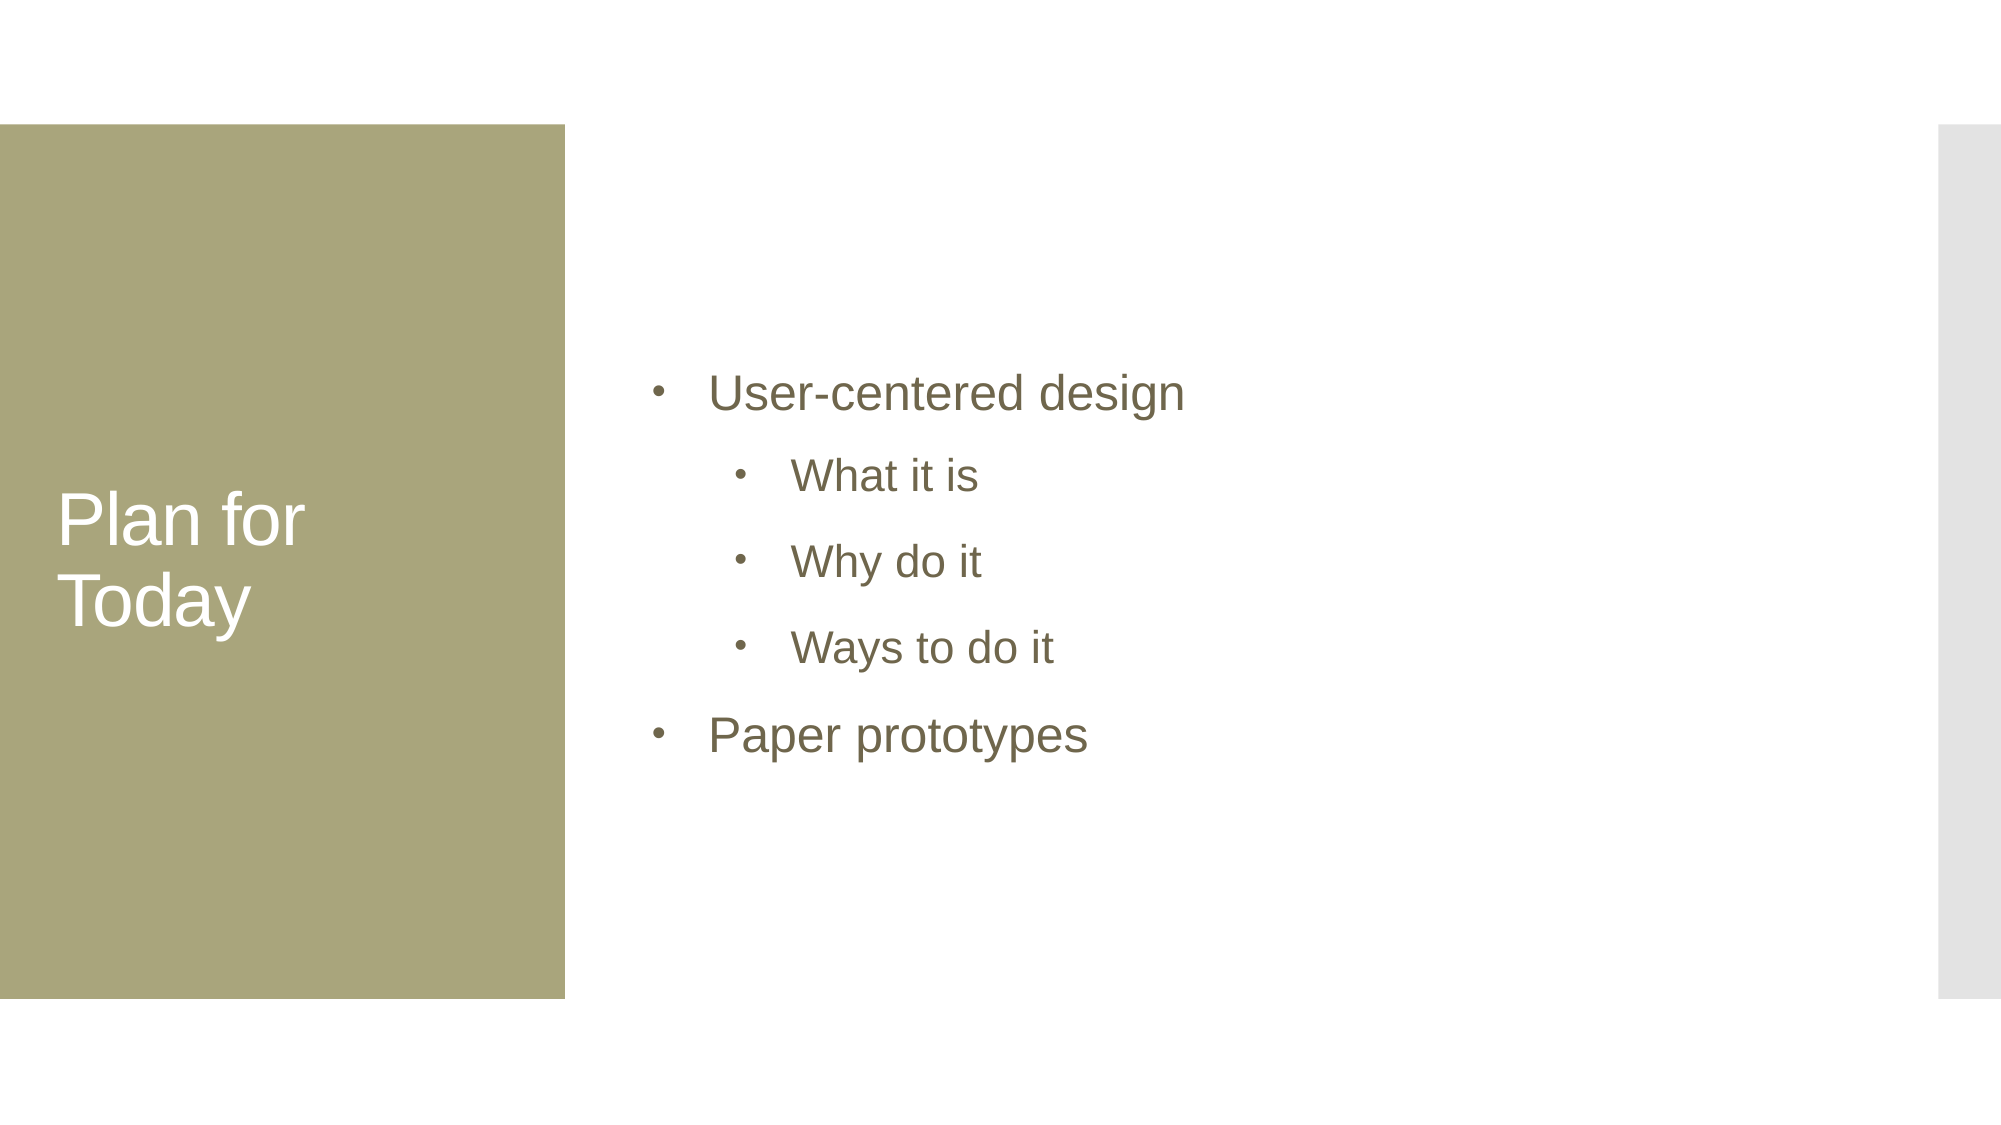

User-centered design
What it is
Why do it
Ways to do it
Paper prototypes
# Plan for Today